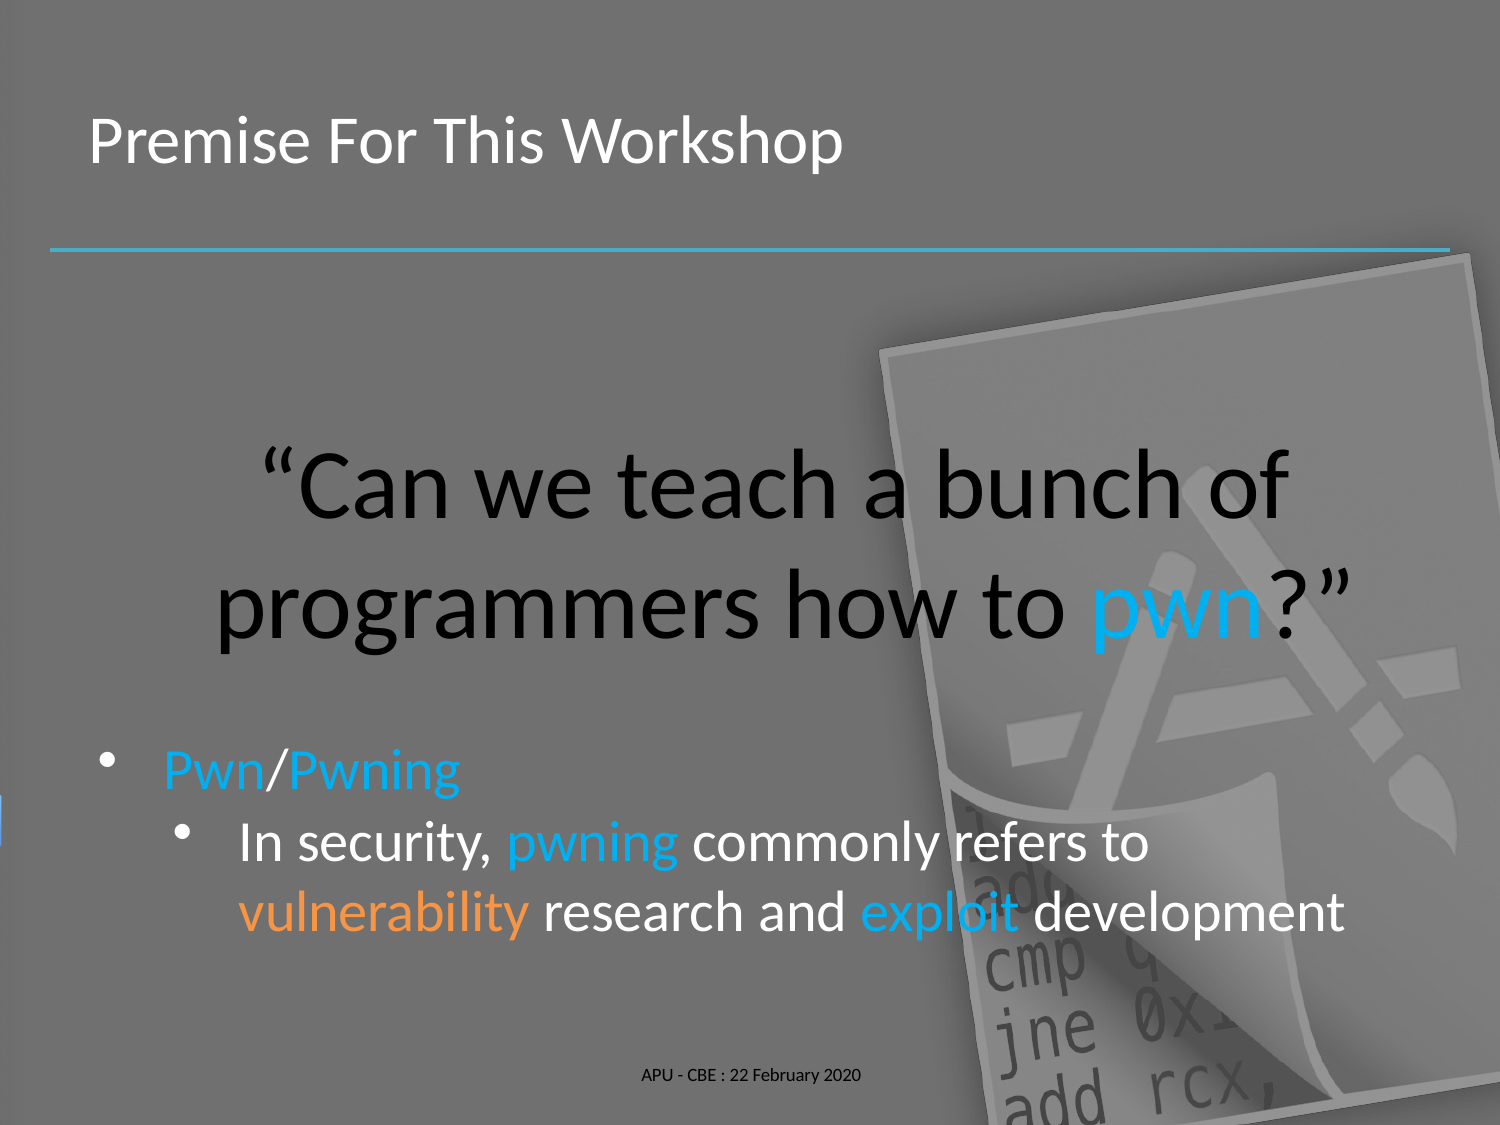

# Premise For This Workshop

“Can we teach a bunch of  programmers how to pwn?”
Pwn/Pwning
In security, pwning commonly refers to  vulnerability research and exploit development
APU - CBE : 22 February 2020